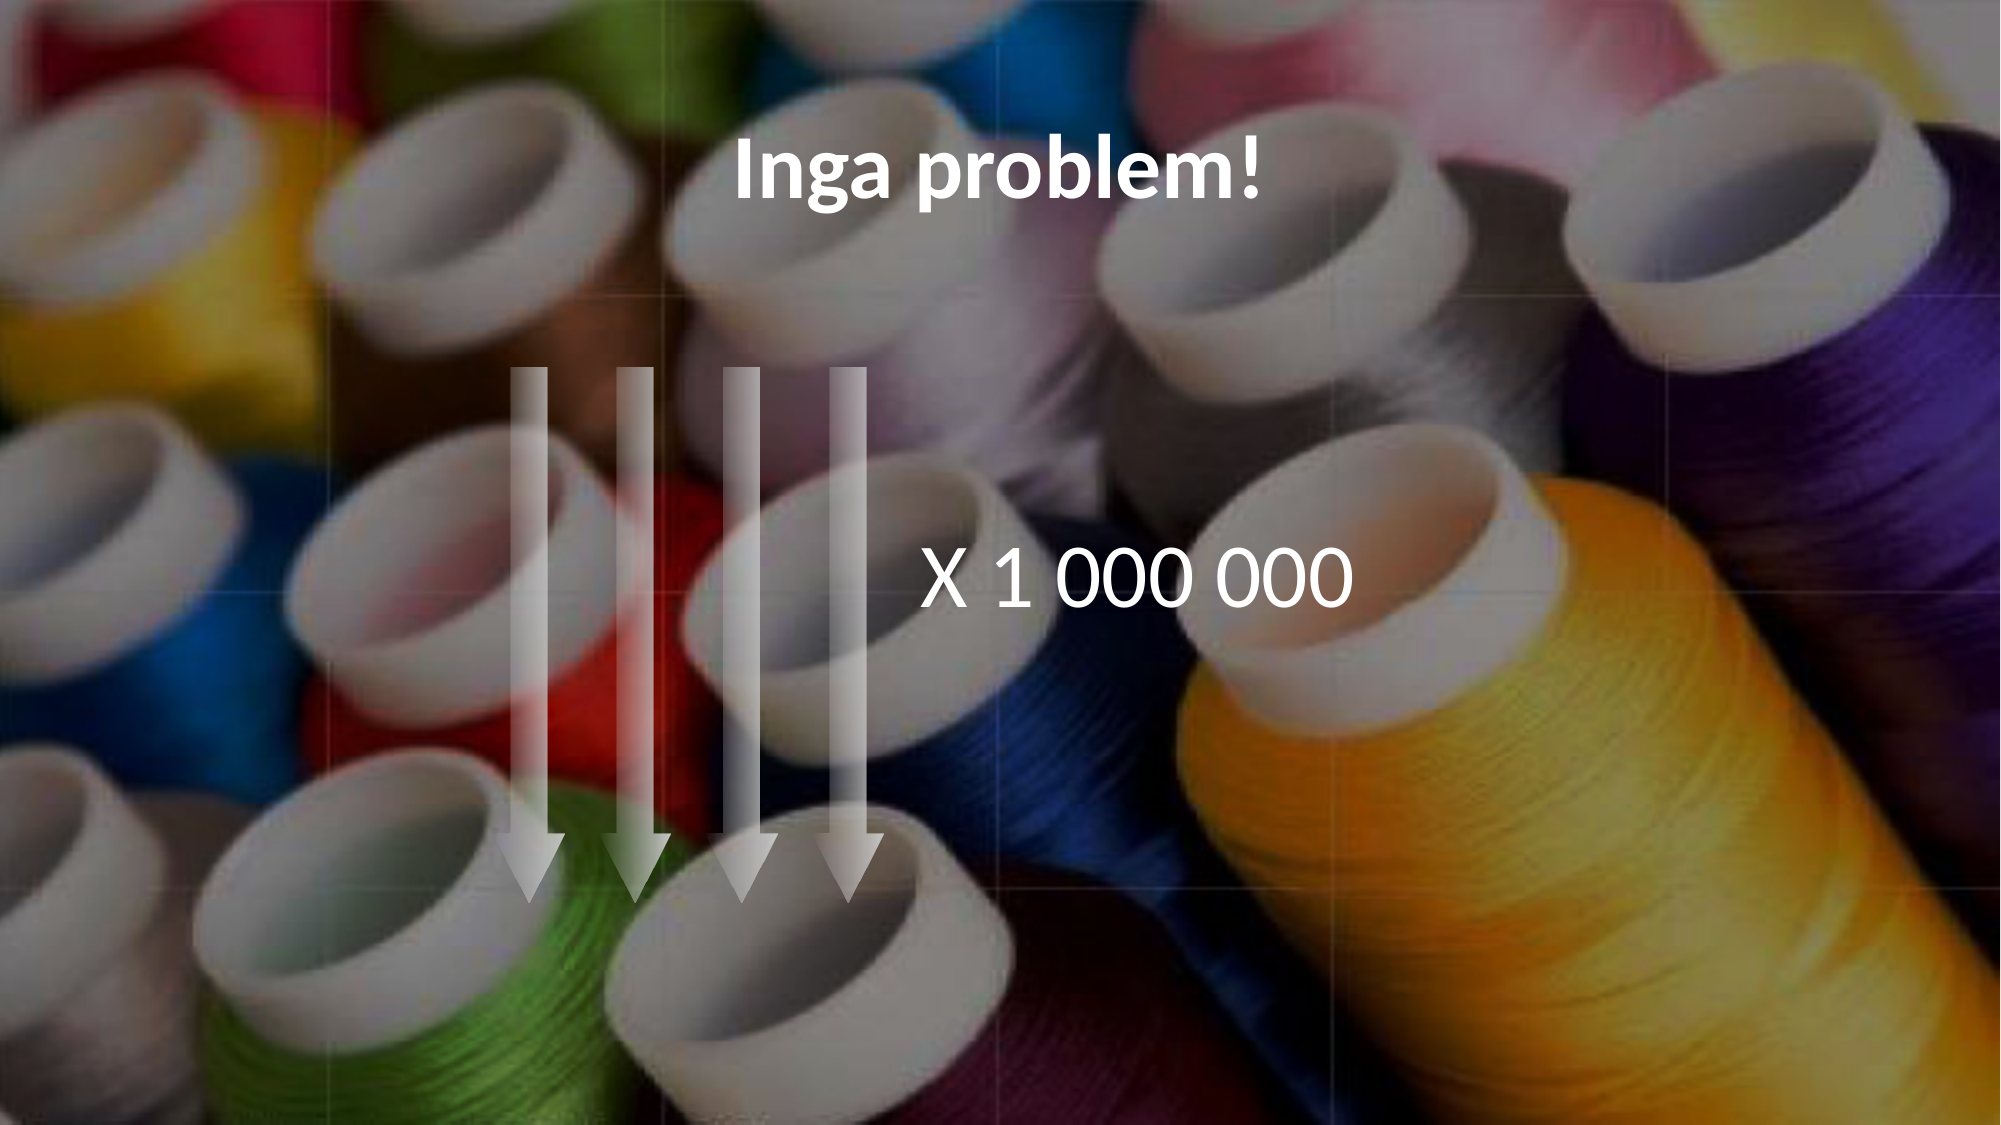

# Inga problem!

X 1 000 000